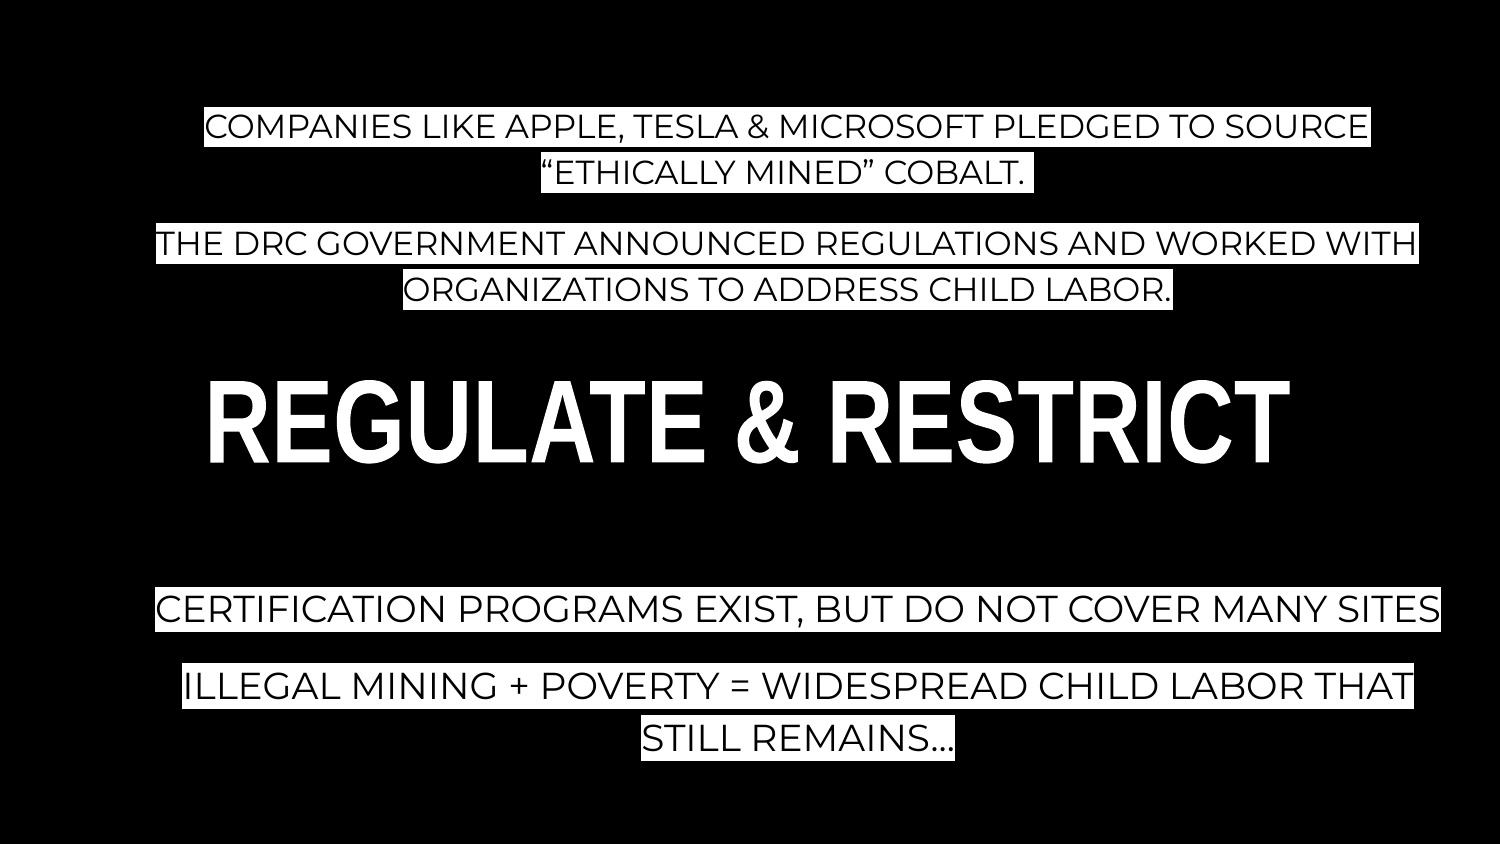

COMPANIES LIKE APPLE, TESLA & MICROSOFT PLEDGED TO SOURCE “ETHICALLY MINED” COBALT.
THE DRC GOVERNMENT ANNOUNCED REGULATIONS AND WORKED WITH ORGANIZATIONS TO ADDRESS CHILD LABOR.
REGULATE & RESTRICT

CERTIFICATION PROGRAMS EXIST, BUT DO NOT COVER MANY SITES
ILLEGAL MINING + POVERTY = WIDESPREAD CHILD LABOR THAT STILL REMAINS…